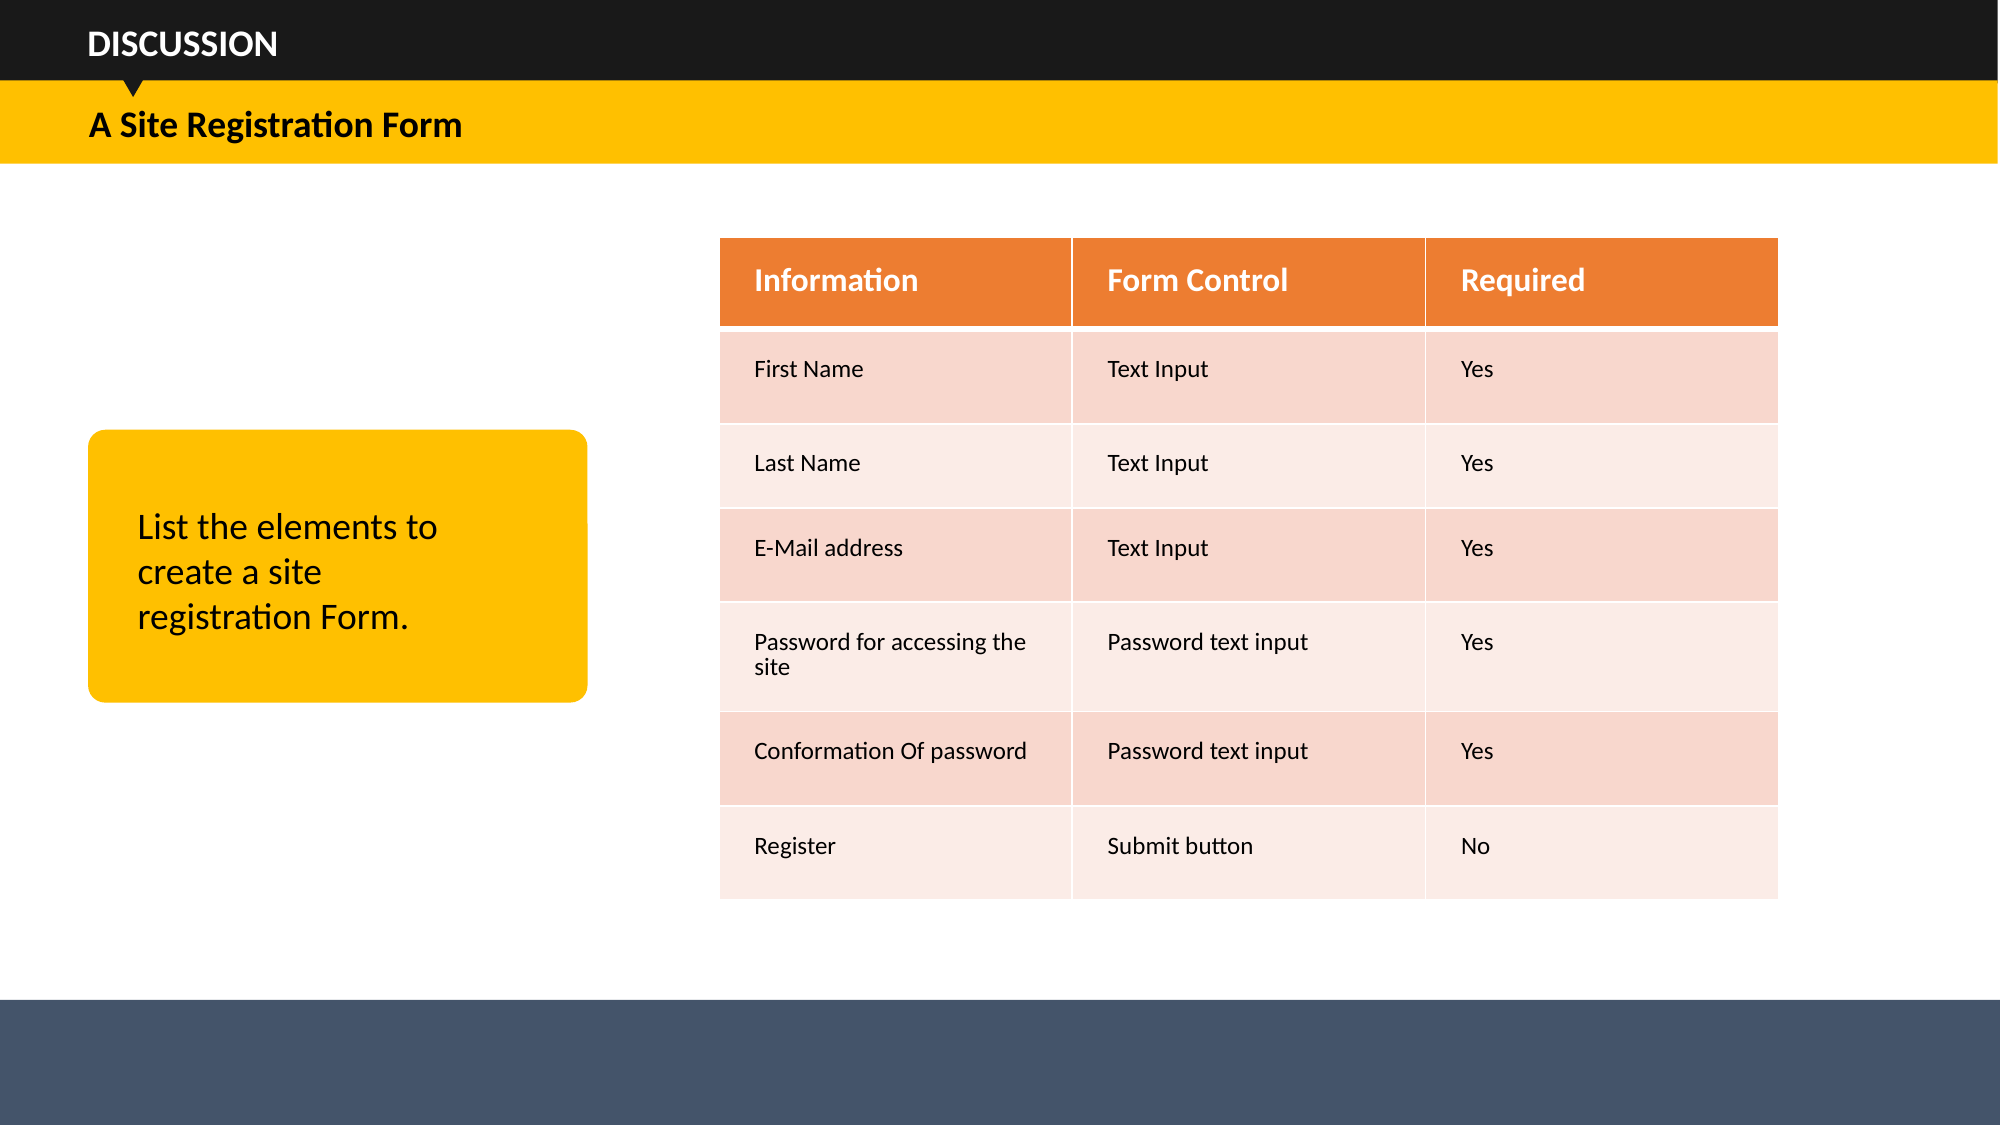

DISCUSSION

         A Site Registration Form
| Information | Form Control | Required |
| --- | --- | --- |
| First Name | Text Input | Yes |
| Last Name | Text Input | Yes |
| E-Mail address | Text Input | Yes |
| Password for accessing the site | Password text input | Yes |
| Conformation Of password | Password text input | Yes |
| Register | Submit button | No |

List the elements to create a site registration Form.